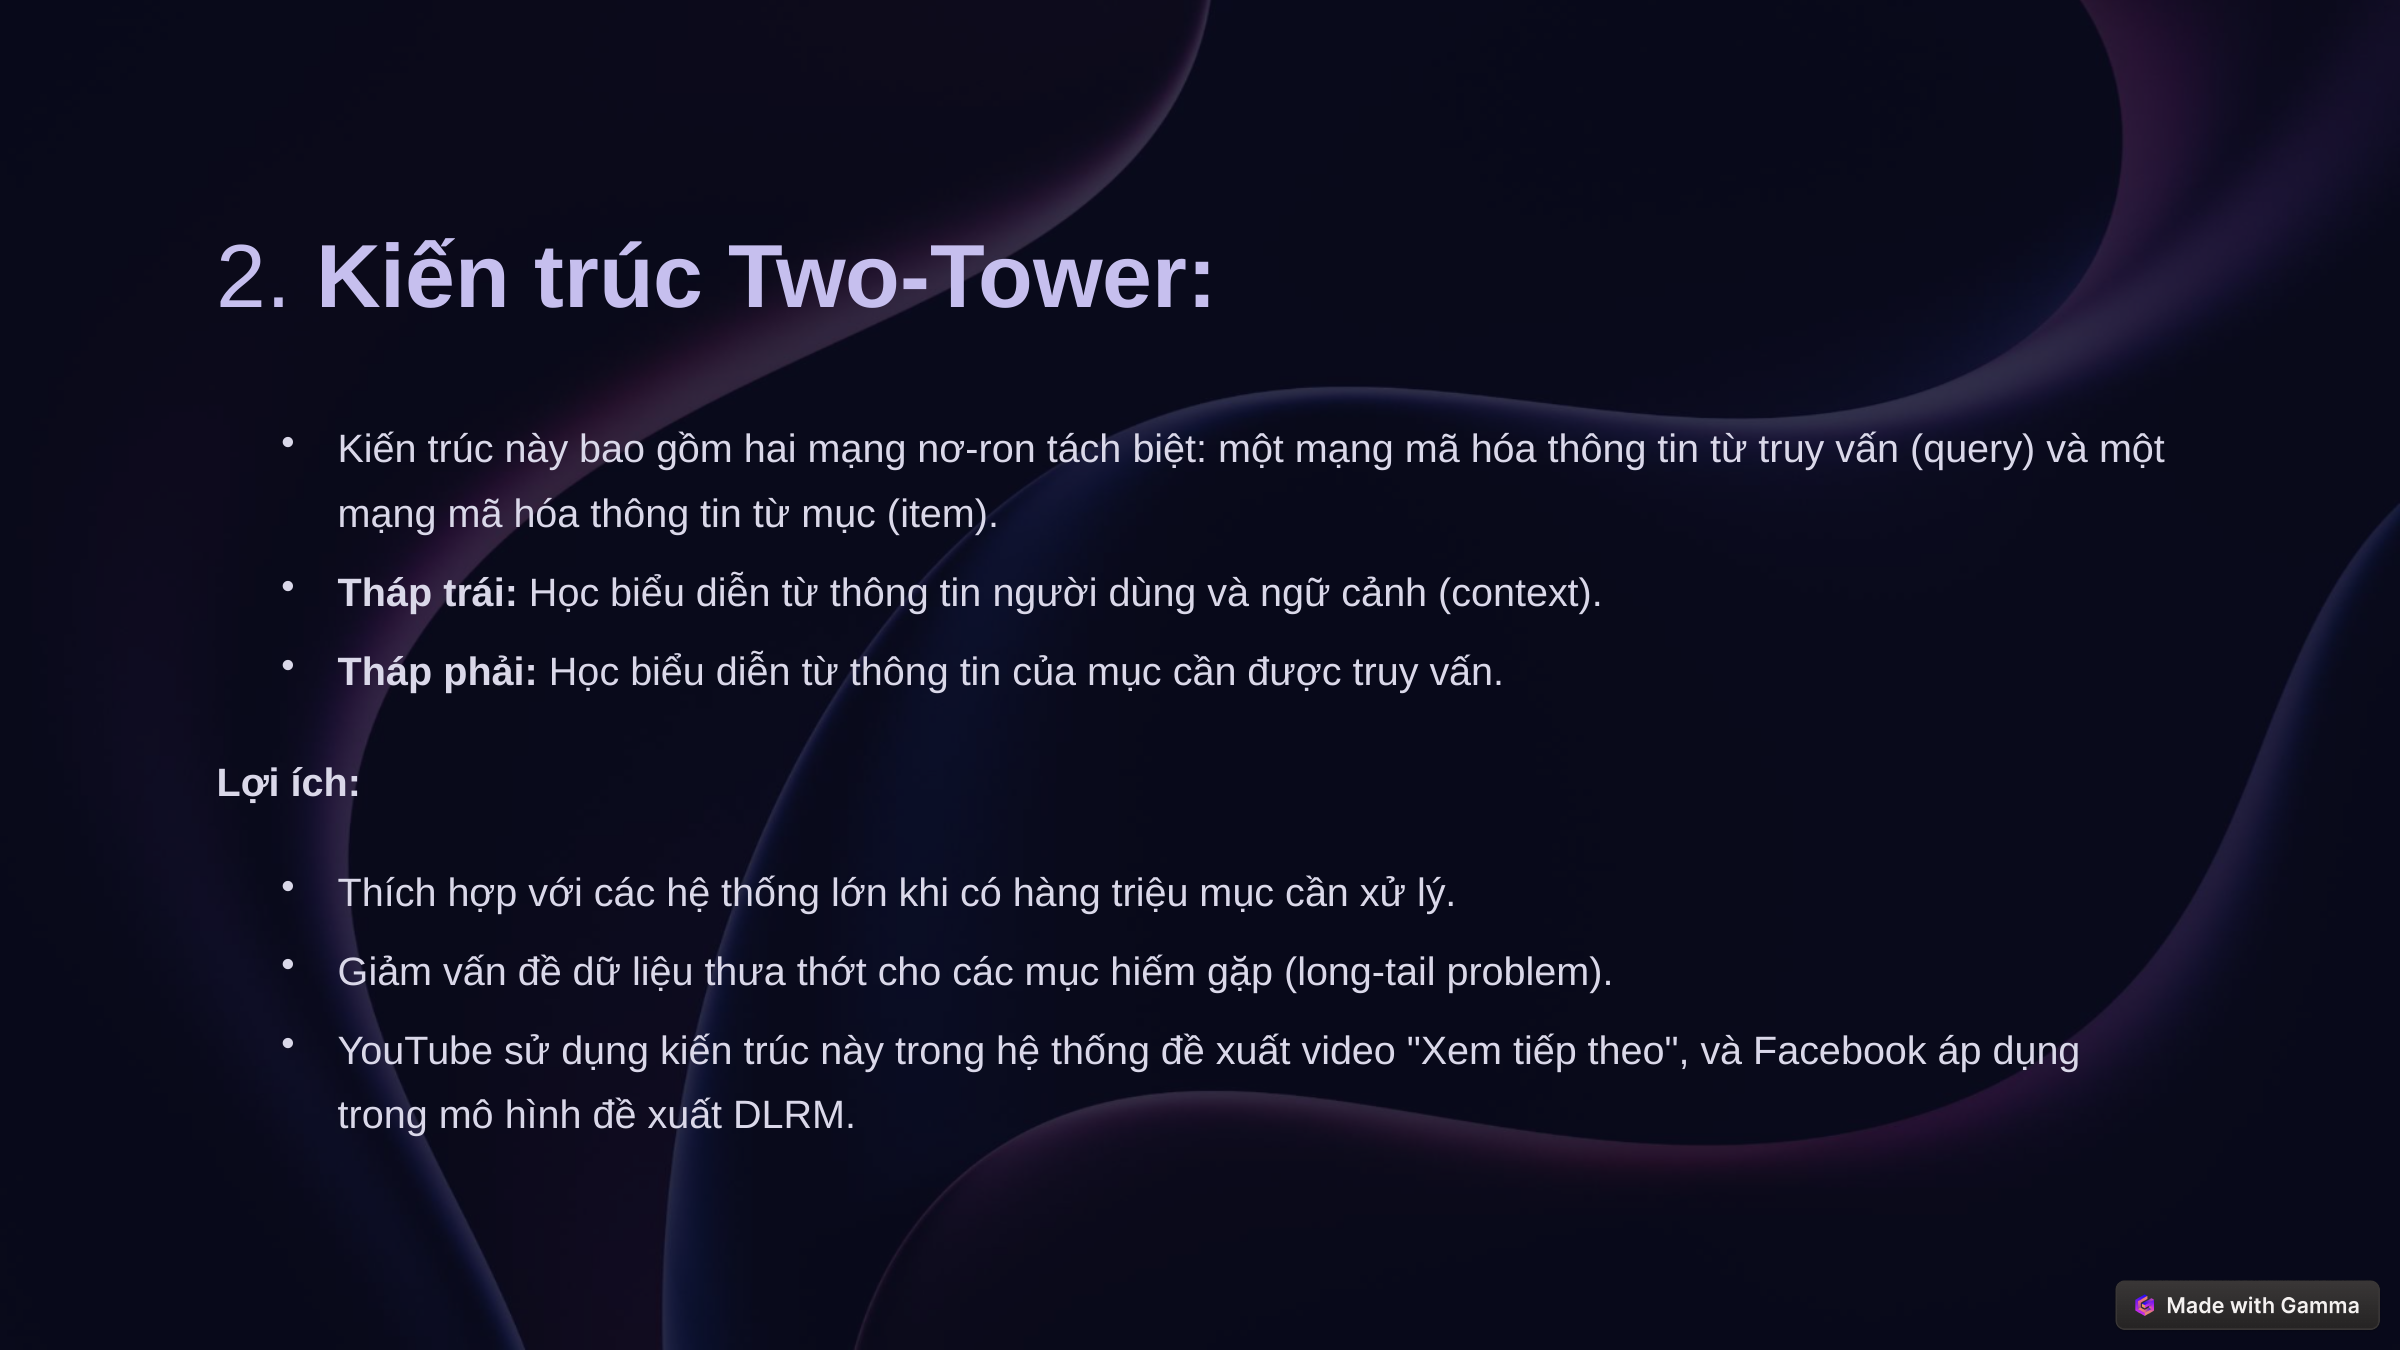

2. Kiến trúc Two-Tower:
Kiến trúc này bao gồm hai mạng nơ-ron tách biệt: một mạng mã hóa thông tin từ truy vấn (query) và một mạng mã hóa thông tin từ mục (item).
Tháp trái: Học biểu diễn từ thông tin người dùng và ngữ cảnh (context).
Tháp phải: Học biểu diễn từ thông tin của mục cần được truy vấn.
Lợi ích:
Thích hợp với các hệ thống lớn khi có hàng triệu mục cần xử lý.
Giảm vấn đề dữ liệu thưa thớt cho các mục hiếm gặp (long-tail problem).
YouTube sử dụng kiến trúc này trong hệ thống đề xuất video "Xem tiếp theo", và Facebook áp dụng trong mô hình đề xuất DLRM.